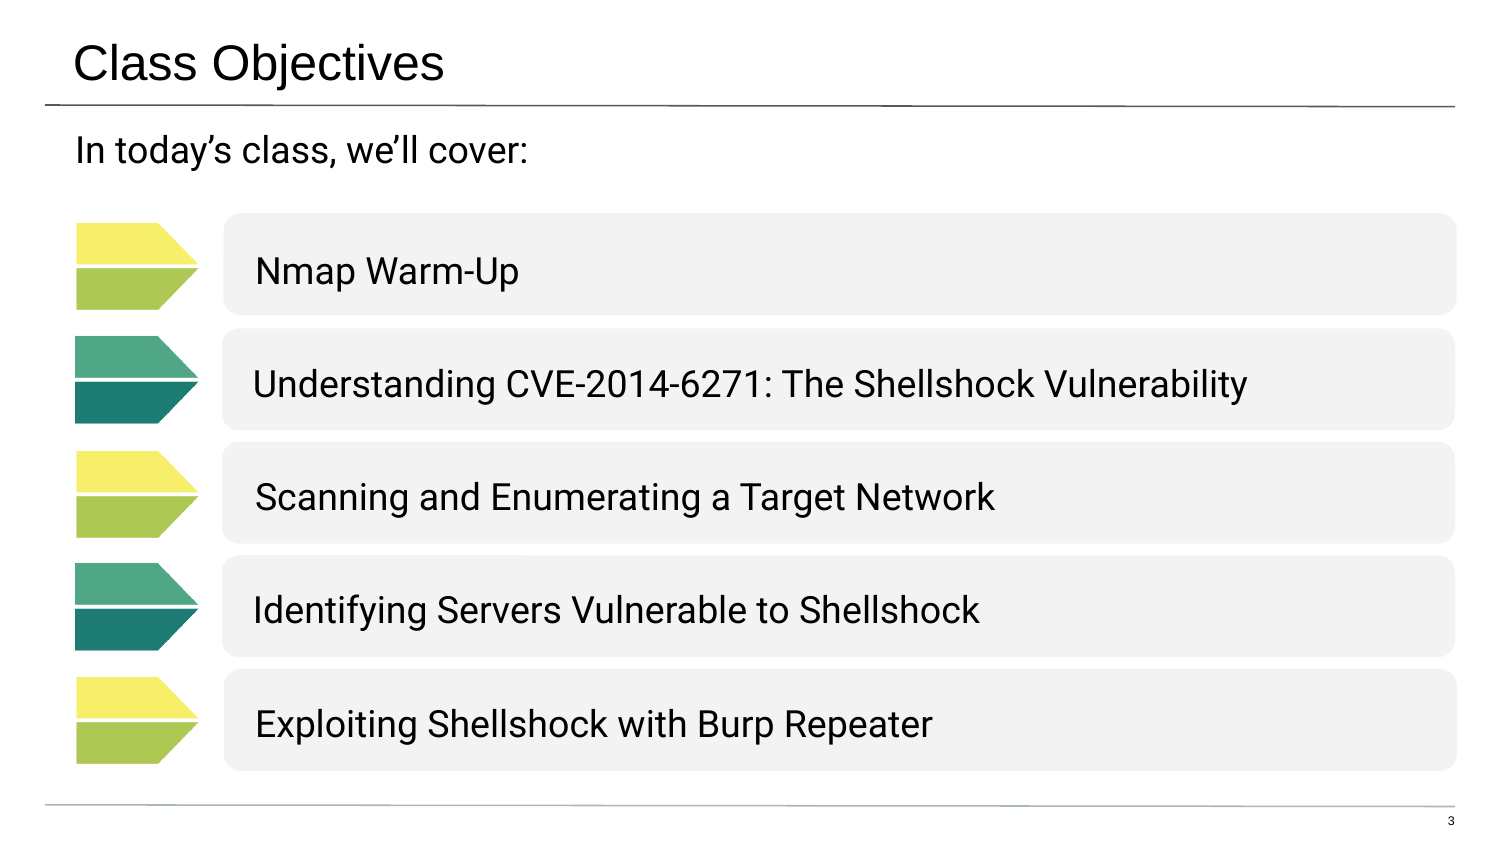

# Class Objectives
In today’s class, we’ll cover:
Nmap Warm-Up
Understanding CVE-2014-6271: The Shellshock Vulnerability
Scanning and Enumerating a Target Network
Identifying Servers Vulnerable to Shellshock
Exploiting Shellshock with Burp Repeater

3